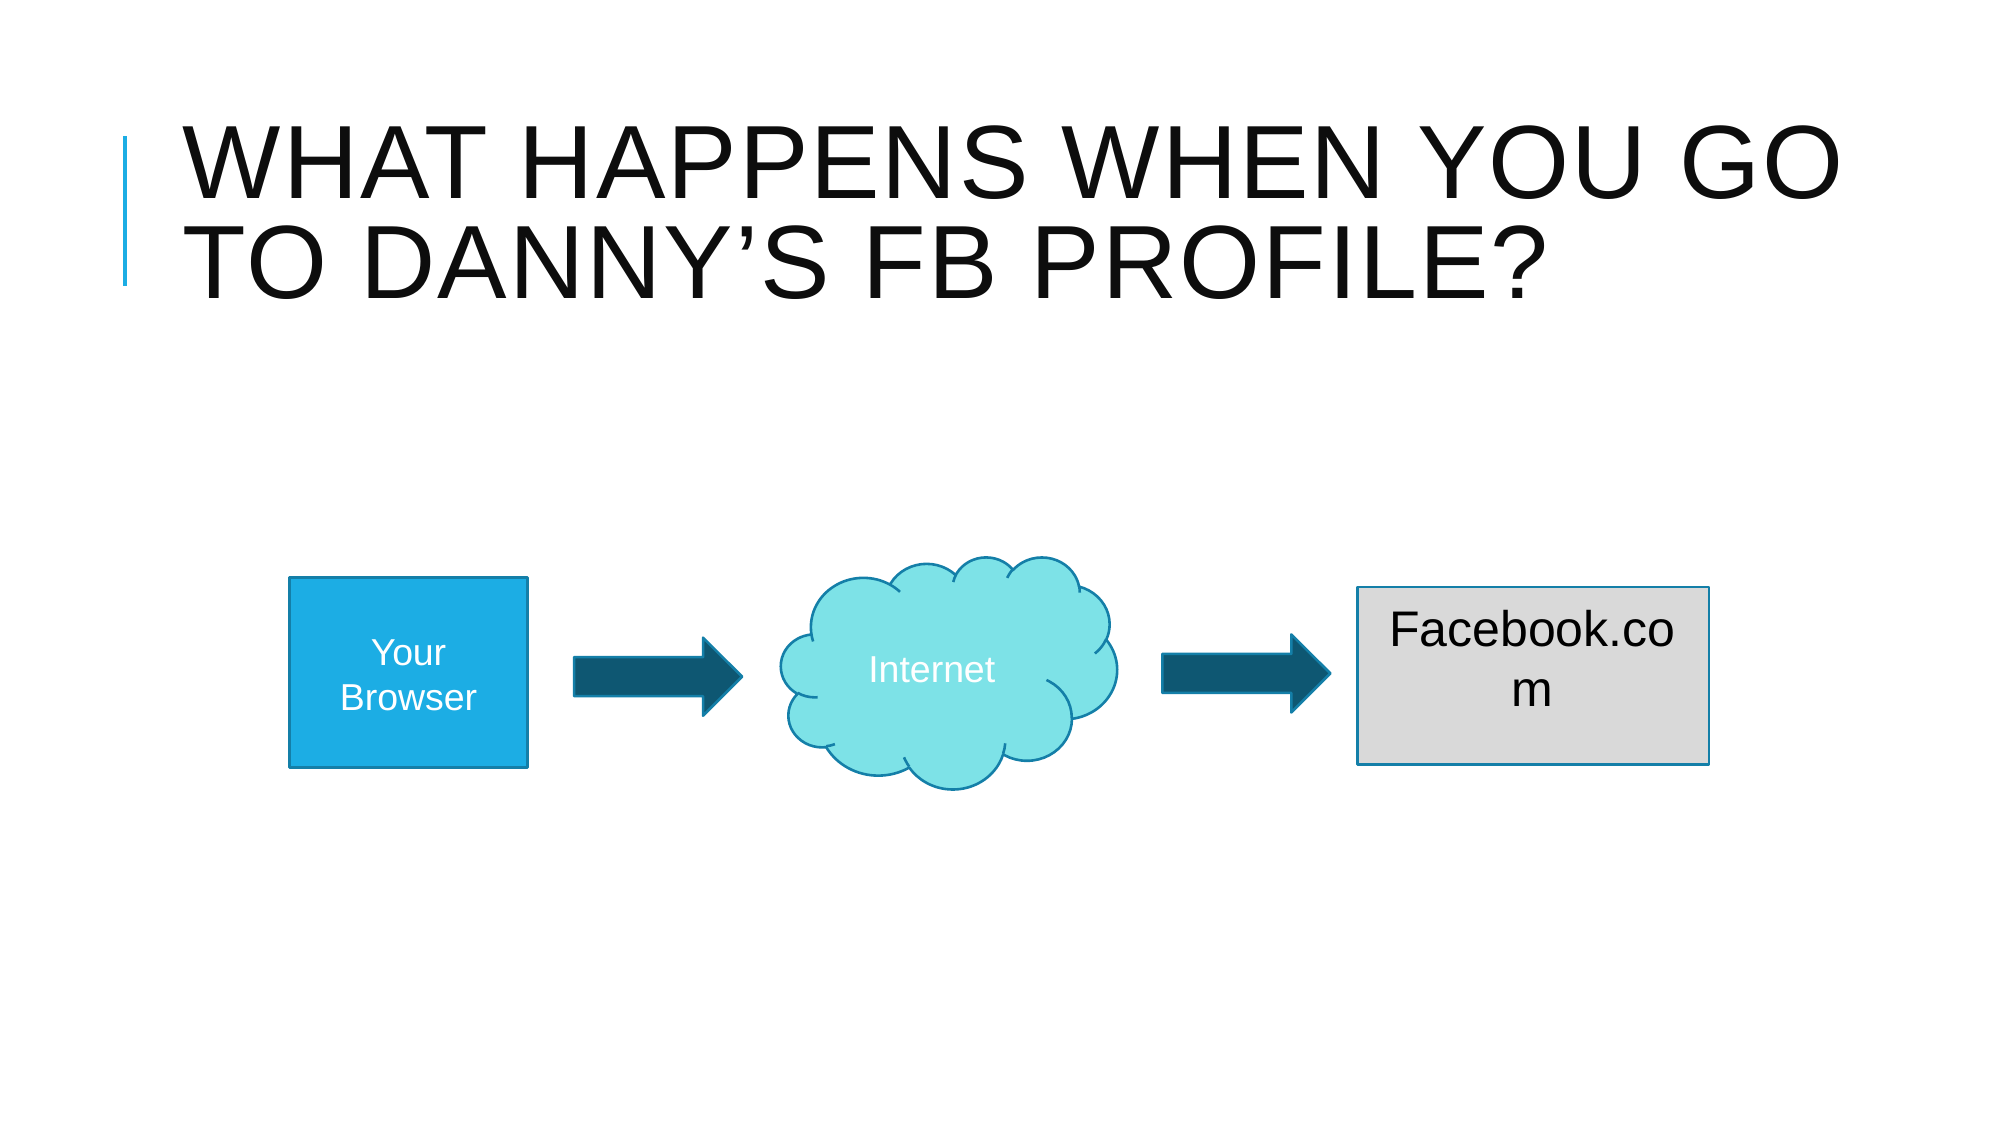

# What happens when You Go to Danny’s FB profile?
Internet
Your Browser

Facebook.com